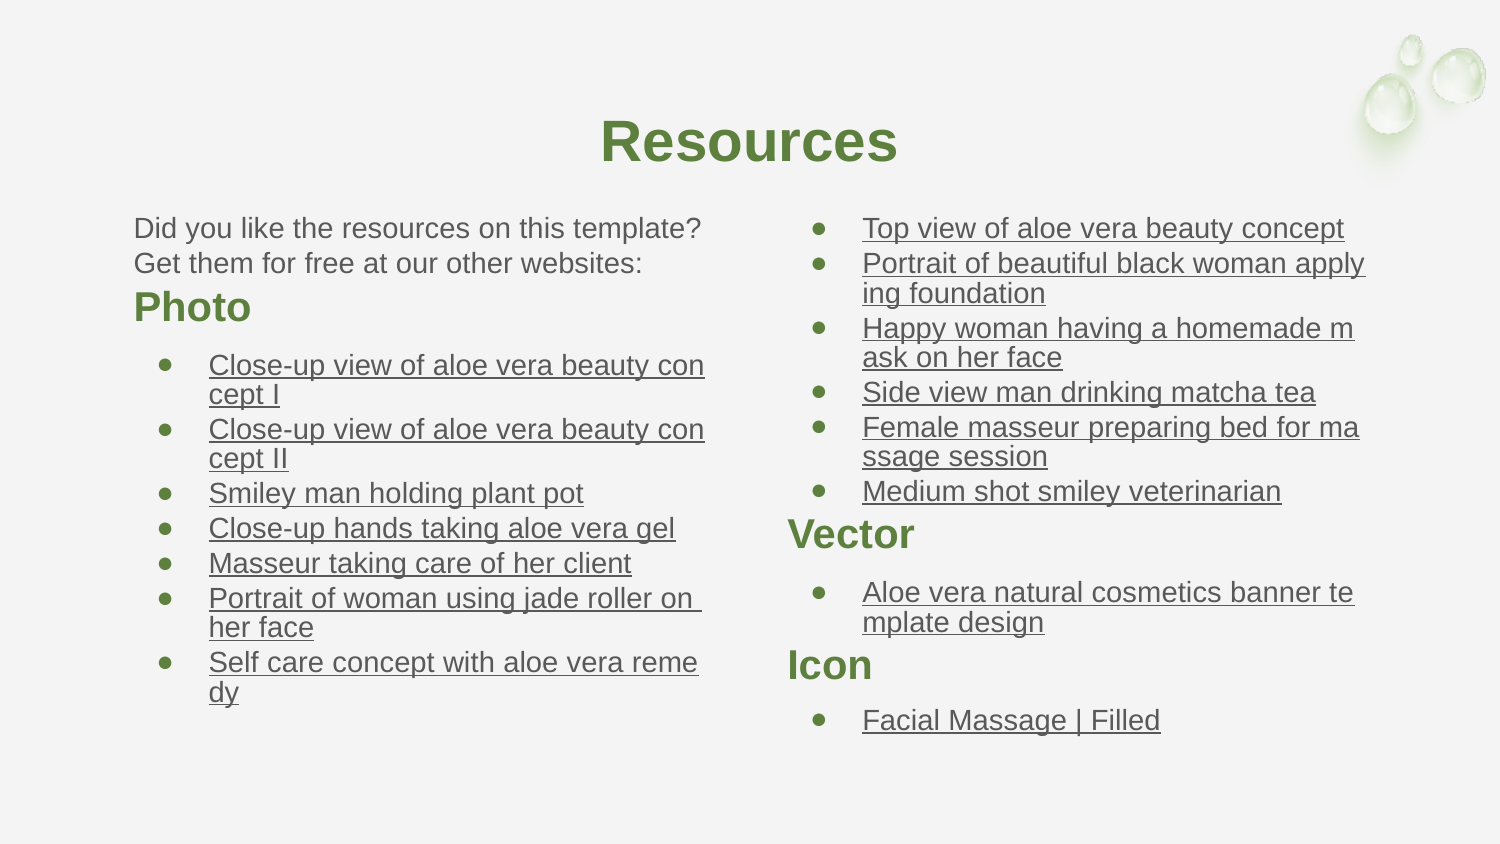

# Resources
Did you like the resources on this template? Get them for free at our other websites:
Photo
Close-up view of aloe vera beauty concept I
Close-up view of aloe vera beauty concept II
Smiley man holding plant pot
Close-up hands taking aloe vera gel
Masseur taking care of her client
Portrait of woman using jade roller on her face
Self care concept with aloe vera remedy
Top view of aloe vera beauty concept
Portrait of beautiful black woman applying foundation
Happy woman having a homemade mask on her face
Side view man drinking matcha tea
Female masseur preparing bed for massage session
Medium shot smiley veterinarian
Vector
Aloe vera natural cosmetics banner template design
Icon
Facial Massage | Filled